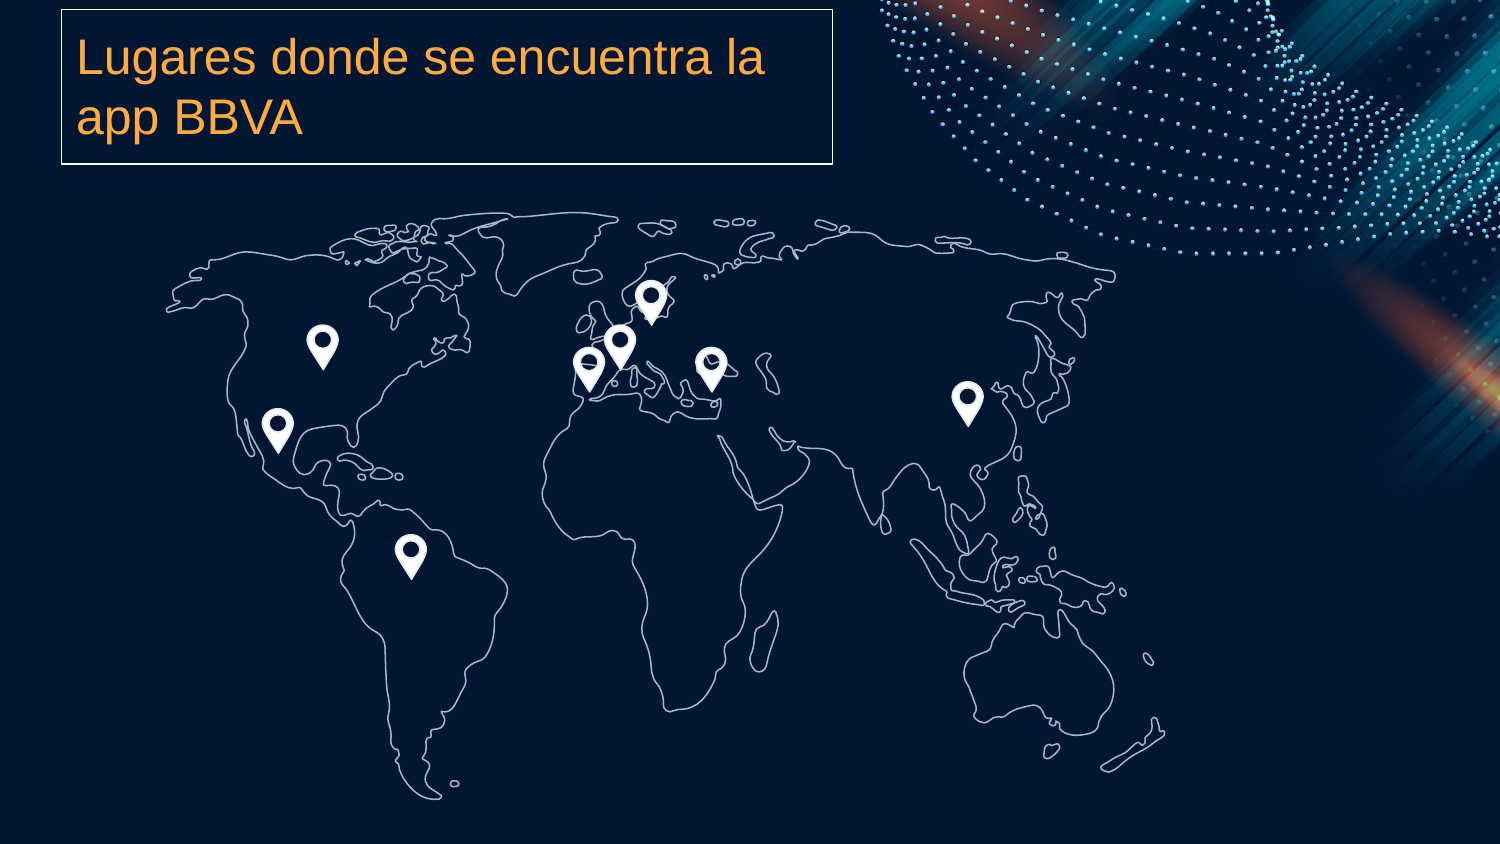

# Lugares donde se encuentra la app BBVA